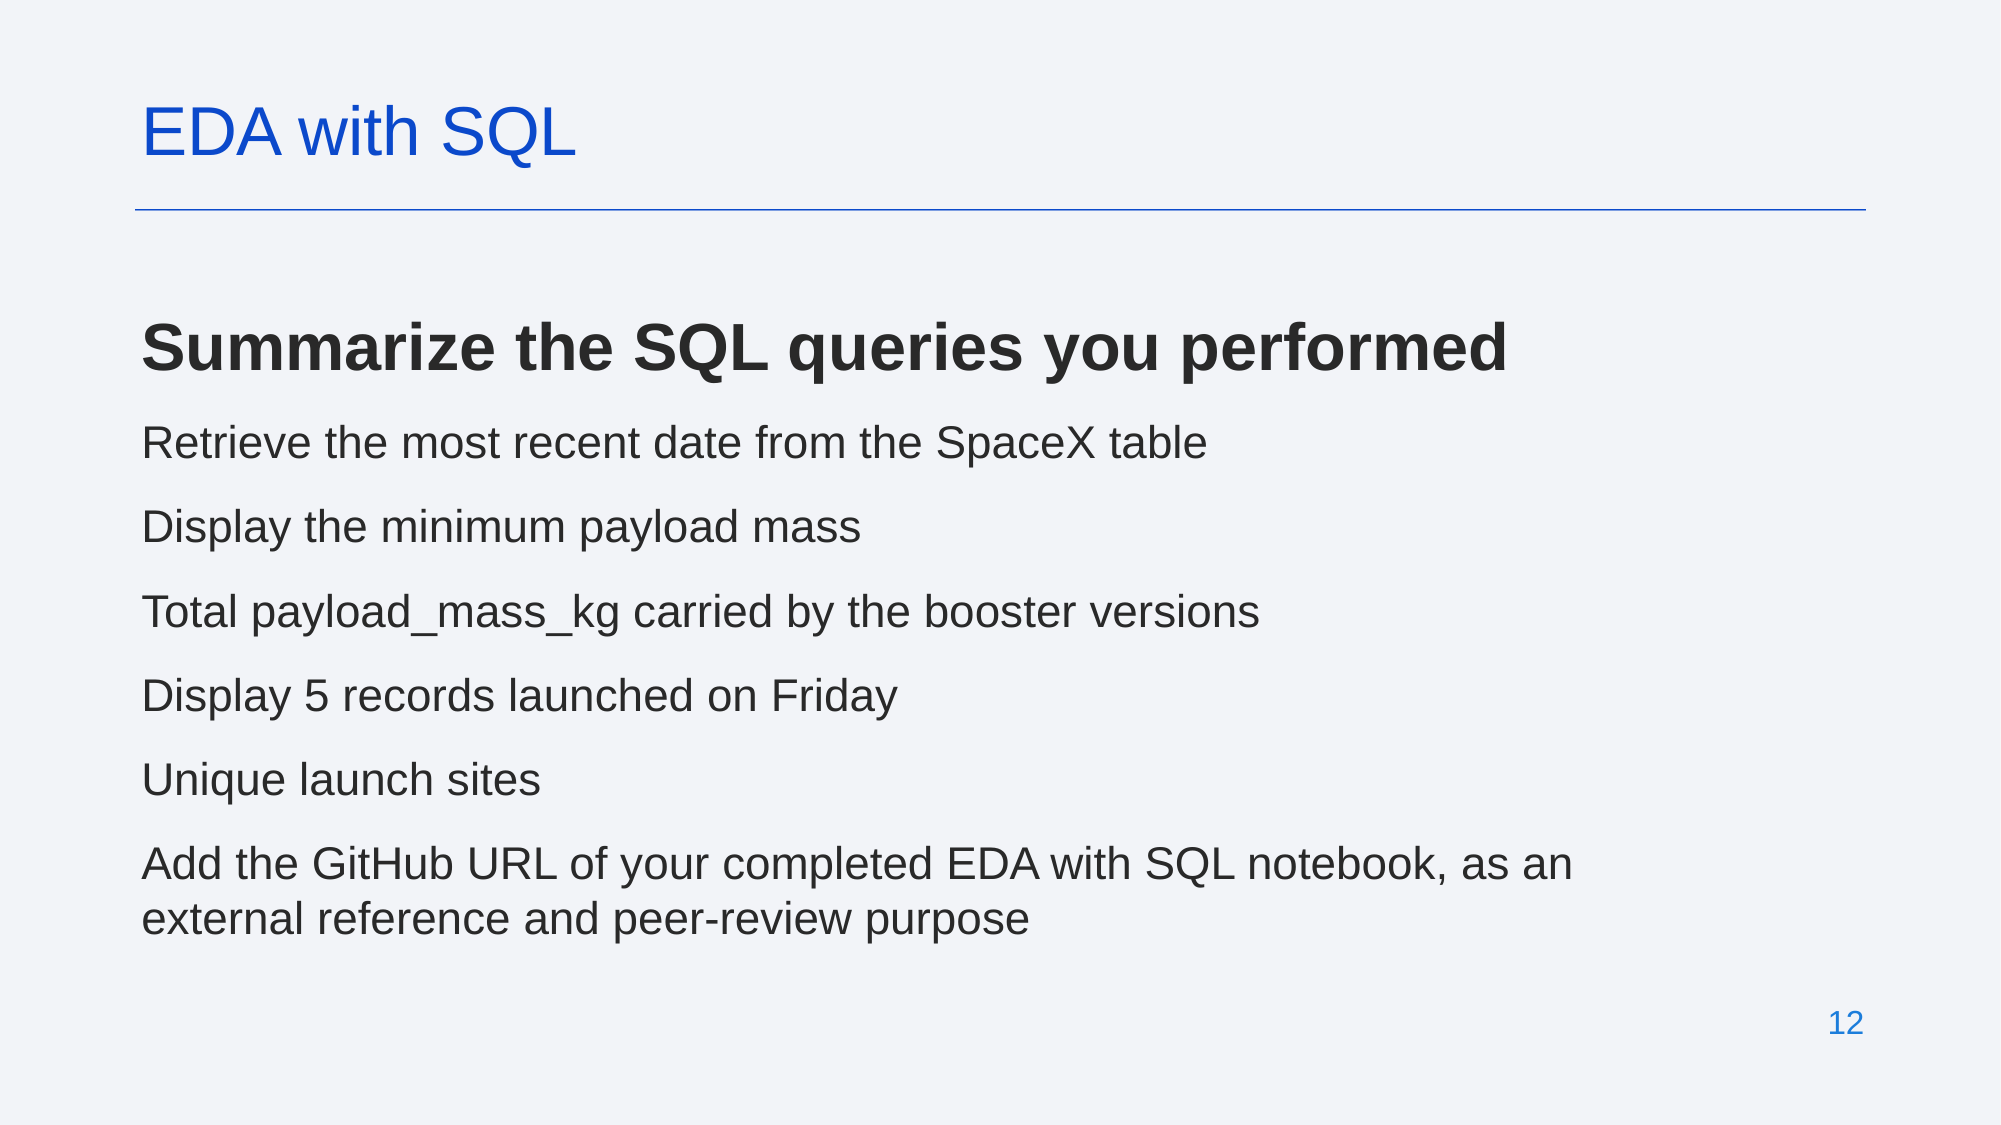

EDA with SQL
Summarize the SQL queries you performed
Retrieve the most recent date from the SpaceX table
Display the minimum payload mass
Total payload_mass_kg carried by the booster versions
Display 5 records launched on Friday
Unique launch sites
Add the GitHub URL of your completed EDA with SQL notebook, as an external reference and peer-review purpose

12